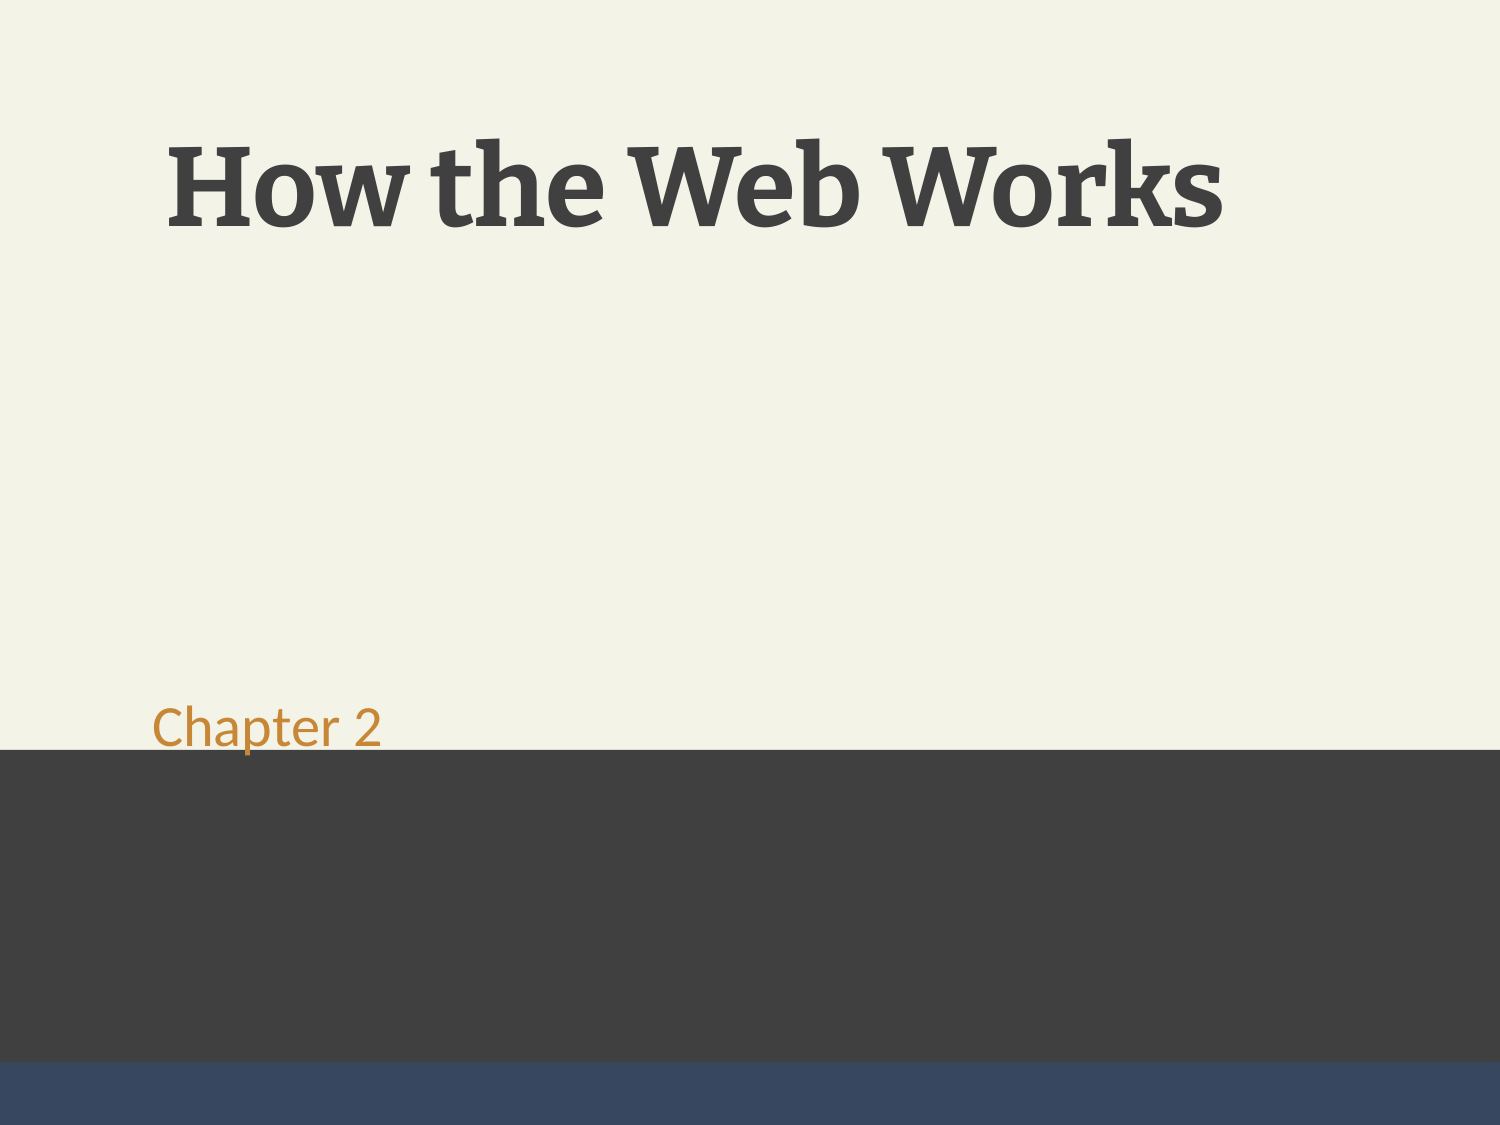

# How the Web Works
Chapter 2